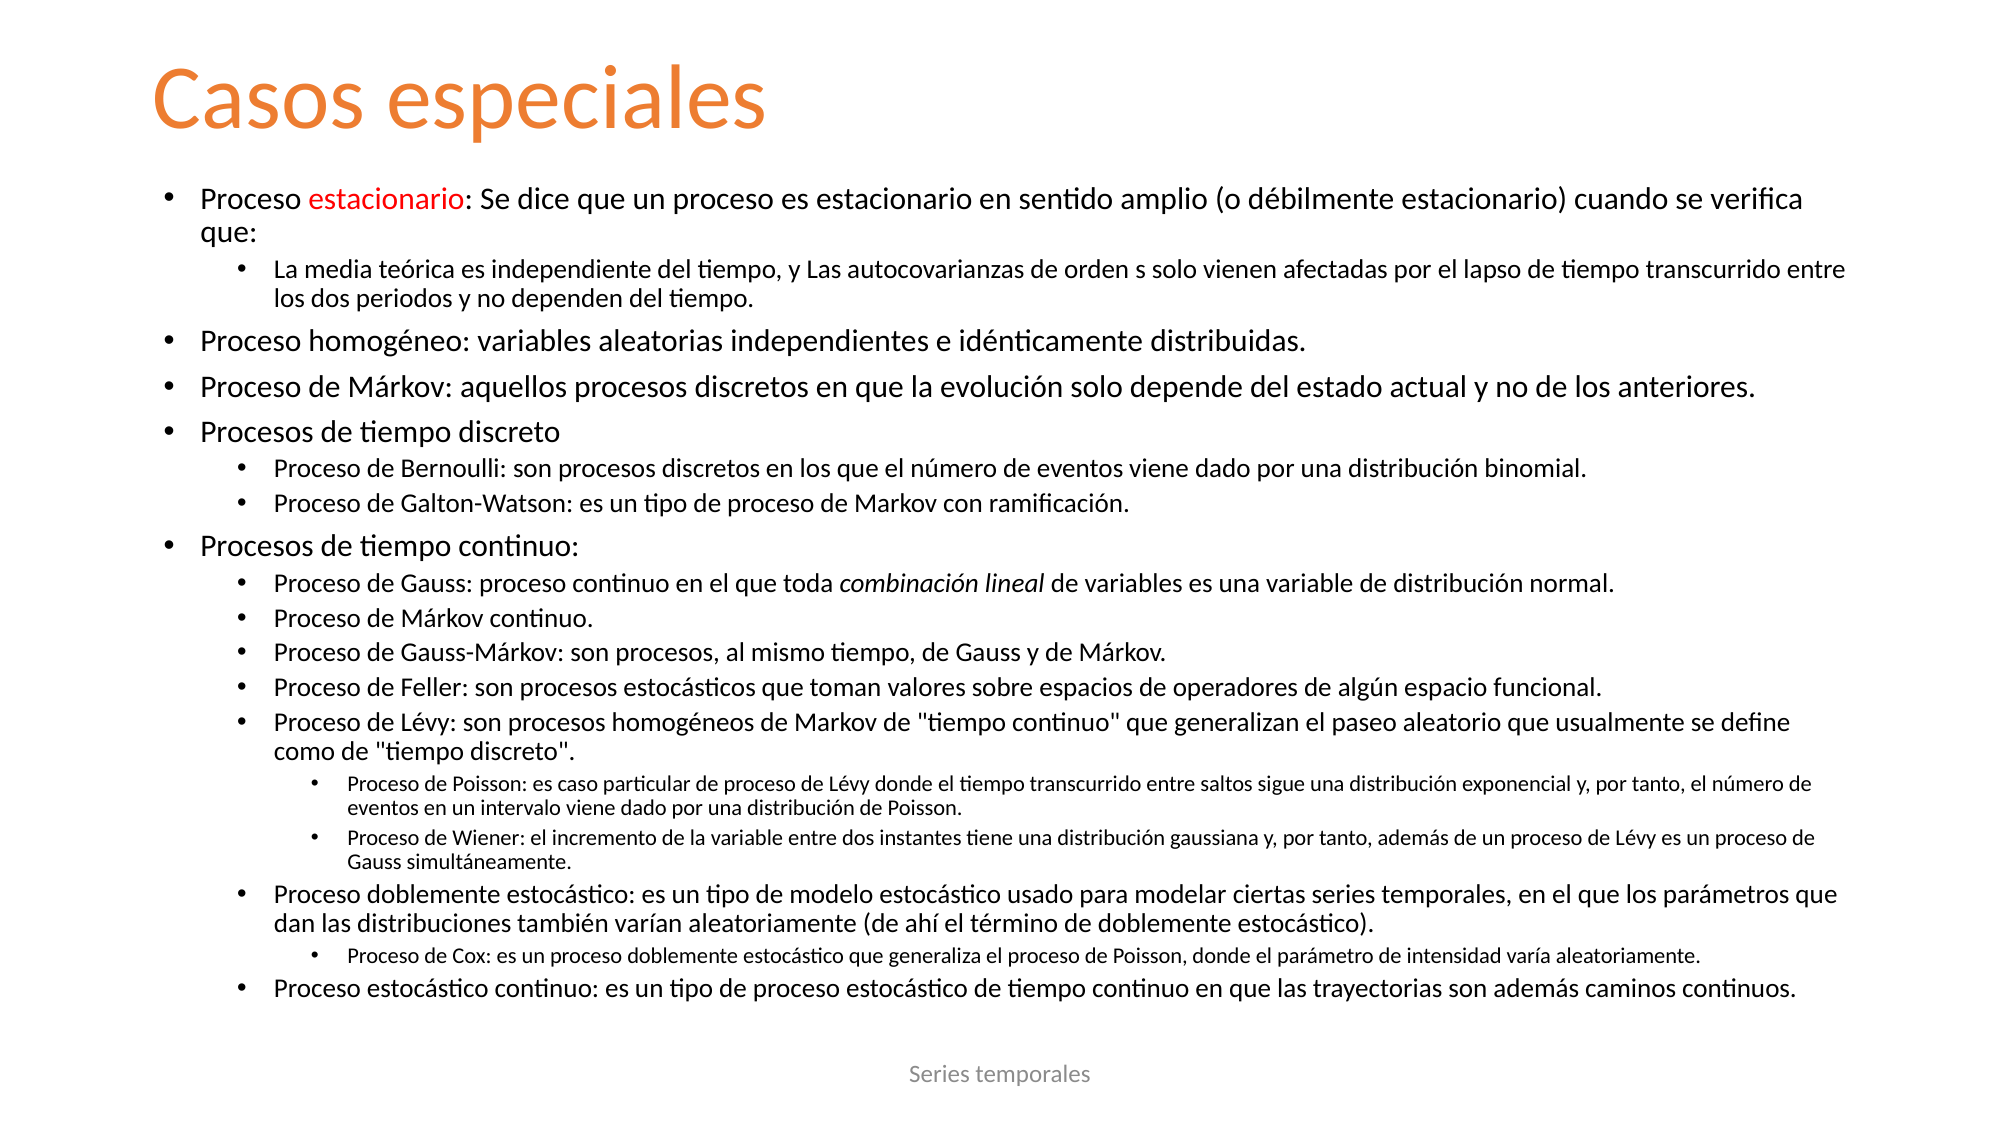

# Casos especiales
Proceso estacionario: Se dice que un proceso es estacionario en sentido amplio (o débilmente estacionario) cuando se verifica que:
La media teórica es independiente del tiempo, y Las autocovarianzas de orden s solo vienen afectadas por el lapso de tiempo transcurrido entre los dos periodos y no dependen del tiempo.
Proceso homogéneo: variables aleatorias independientes e idénticamente distribuidas.
Proceso de Márkov: aquellos procesos discretos en que la evolución solo depende del estado actual y no de los anteriores.
Procesos de tiempo discreto
Proceso de Bernoulli: son procesos discretos en los que el número de eventos viene dado por una distribución binomial.
Proceso de Galton-Watson: es un tipo de proceso de Markov con ramificación.
Procesos de tiempo continuo:
Proceso de Gauss: proceso continuo en el que toda combinación lineal de variables es una variable de distribución normal.
Proceso de Márkov continuo.
Proceso de Gauss-Márkov: son procesos, al mismo tiempo, de Gauss y de Márkov.
Proceso de Feller: son procesos estocásticos que toman valores sobre espacios de operadores de algún espacio funcional.
Proceso de Lévy: son procesos homogéneos de Markov de "tiempo continuo" que generalizan el paseo aleatorio que usualmente se define como de "tiempo discreto".
Proceso de Poisson: es caso particular de proceso de Lévy donde el tiempo transcurrido entre saltos sigue una distribución exponencial y, por tanto, el número de eventos en un intervalo viene dado por una distribución de Poisson.
Proceso de Wiener: el incremento de la variable entre dos instantes tiene una distribución gaussiana y, por tanto, además de un proceso de Lévy es un proceso de Gauss simultáneamente.
Proceso doblemente estocástico: es un tipo de modelo estocástico usado para modelar ciertas series temporales, en el que los parámetros que dan las distribuciones también varían aleatoriamente (de ahí el término de doblemente estocástico).
Proceso de Cox: es un proceso doblemente estocástico que generaliza el proceso de Poisson, donde el parámetro de intensidad varía aleatoriamente.
Proceso estocástico continuo: es un tipo de proceso estocástico de tiempo continuo en que las trayectorias son además caminos continuos.
Series temporales